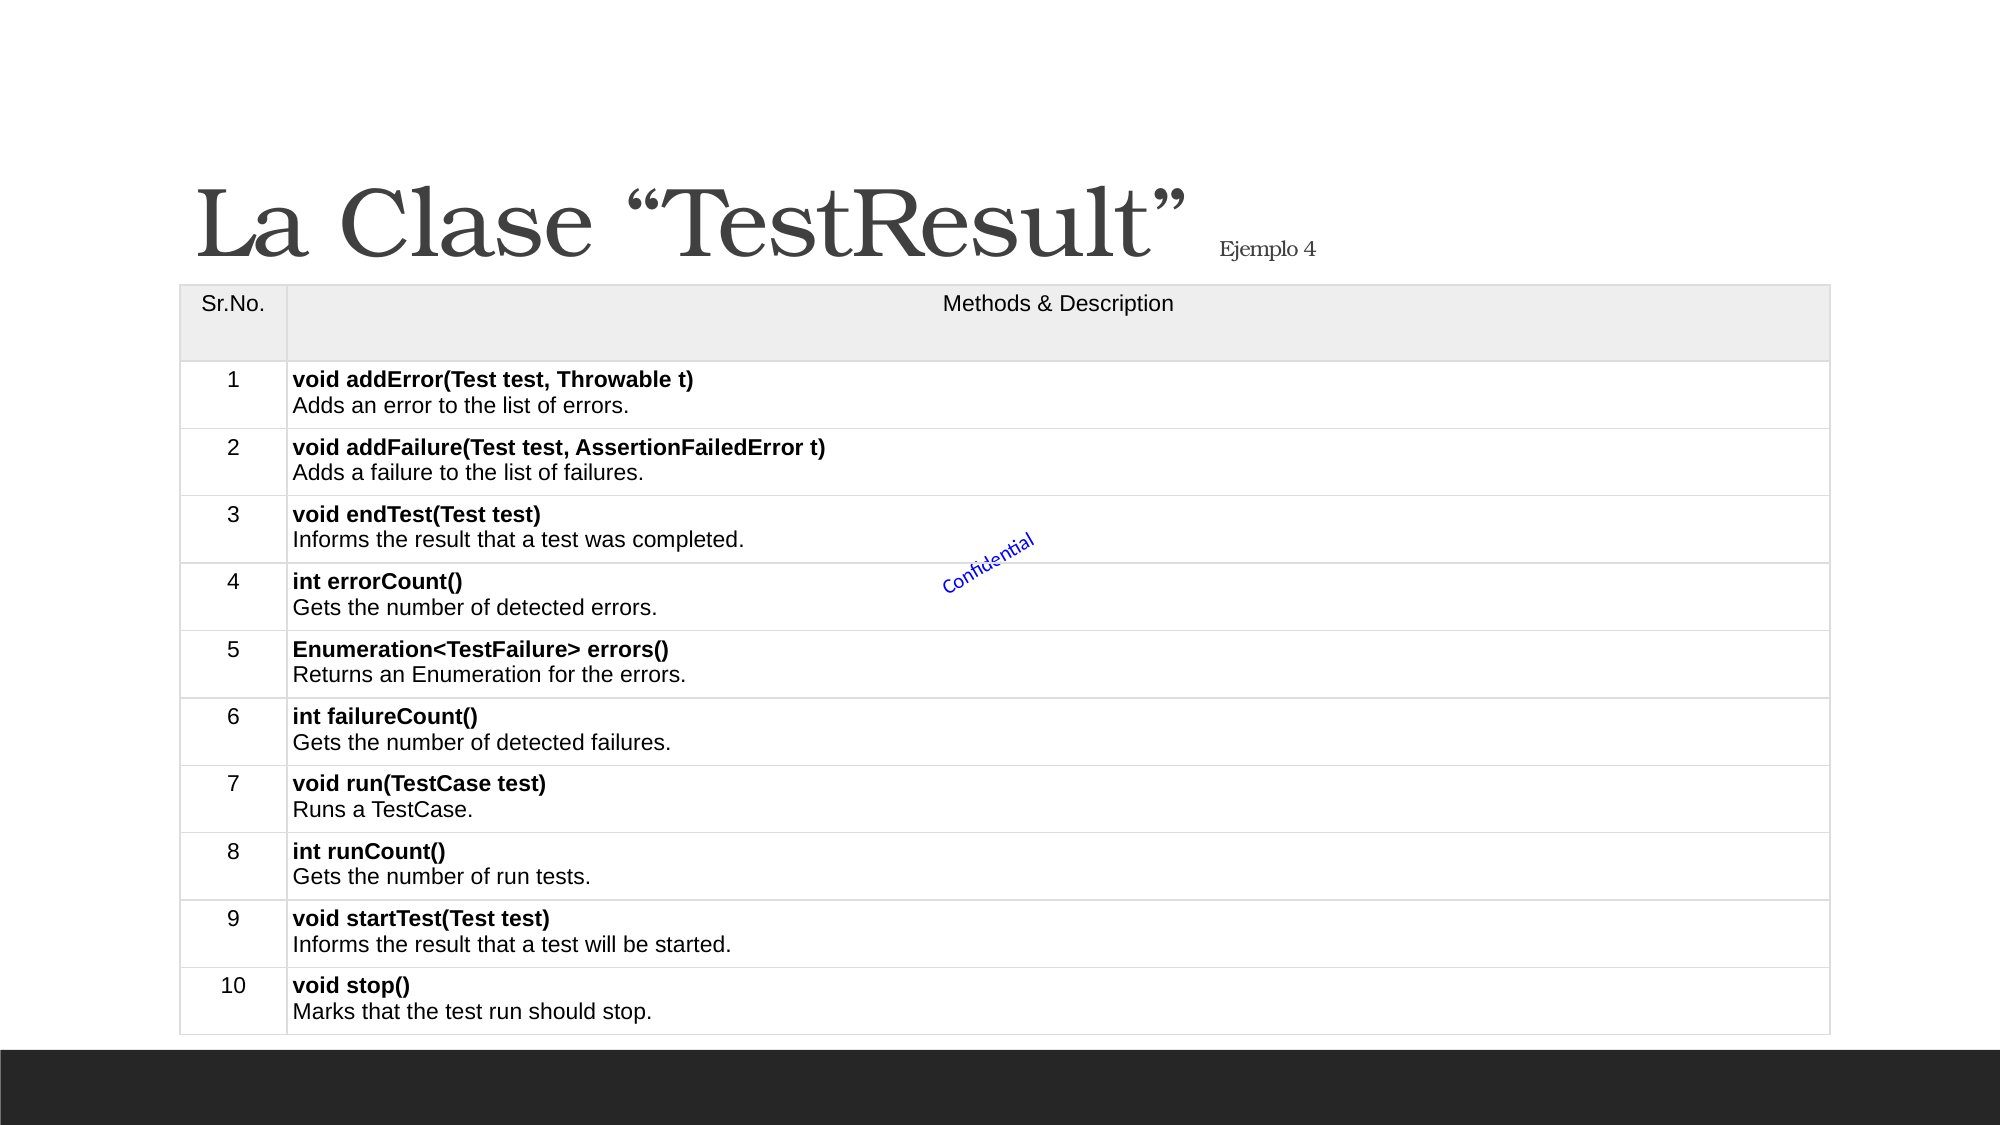

# La Clase “TestResult” Ejemplo 4
| Sr.No. | Methods & Description |
| --- | --- |
| 1 | void addError(Test test, Throwable t) Adds an error to the list of errors. |
| 2 | void addFailure(Test test, AssertionFailedError t) Adds a failure to the list of failures. |
| 3 | void endTest(Test test) Informs the result that a test was completed. |
| 4 | int errorCount() Gets the number of detected errors. |
| 5 | Enumeration<TestFailure> errors() Returns an Enumeration for the errors. |
| 6 | int failureCount() Gets the number of detected failures. |
| 7 | void run(TestCase test) Runs a TestCase. |
| 8 | int runCount() Gets the number of run tests. |
| 9 | void startTest(Test test) Informs the result that a test will be started. |
| 10 | void stop() Marks that the test run should stop. |